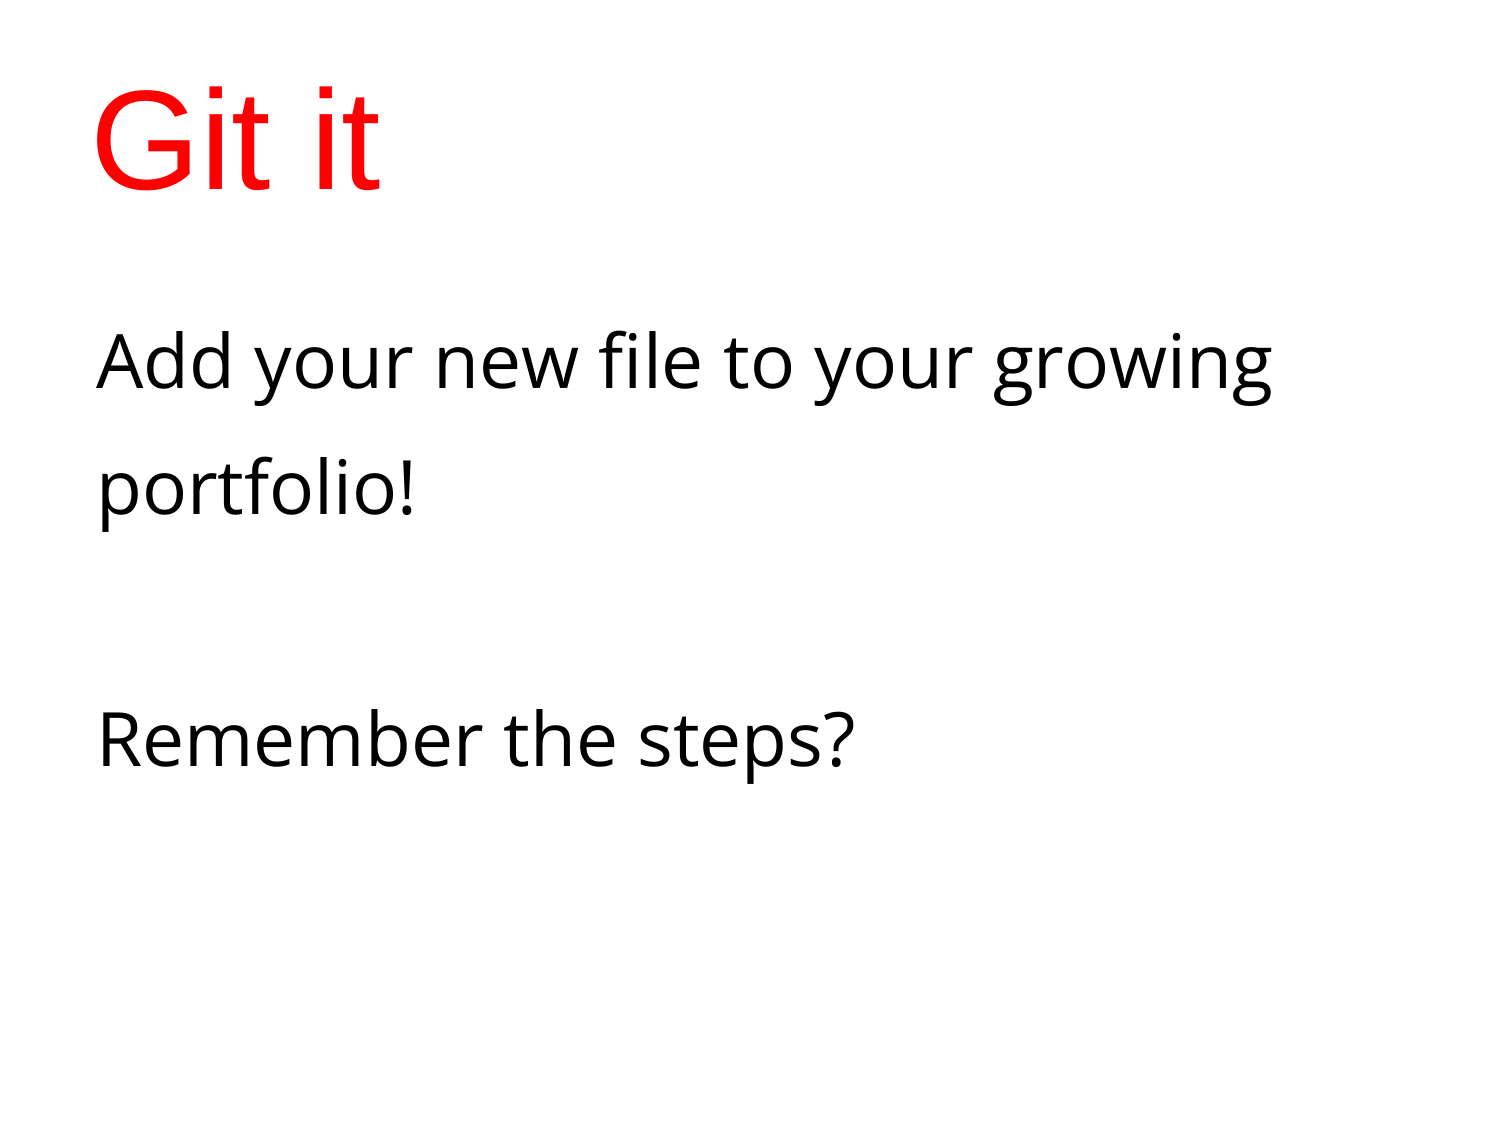

# Git it
Add your new file to your growing portfolio!

Remember the steps?